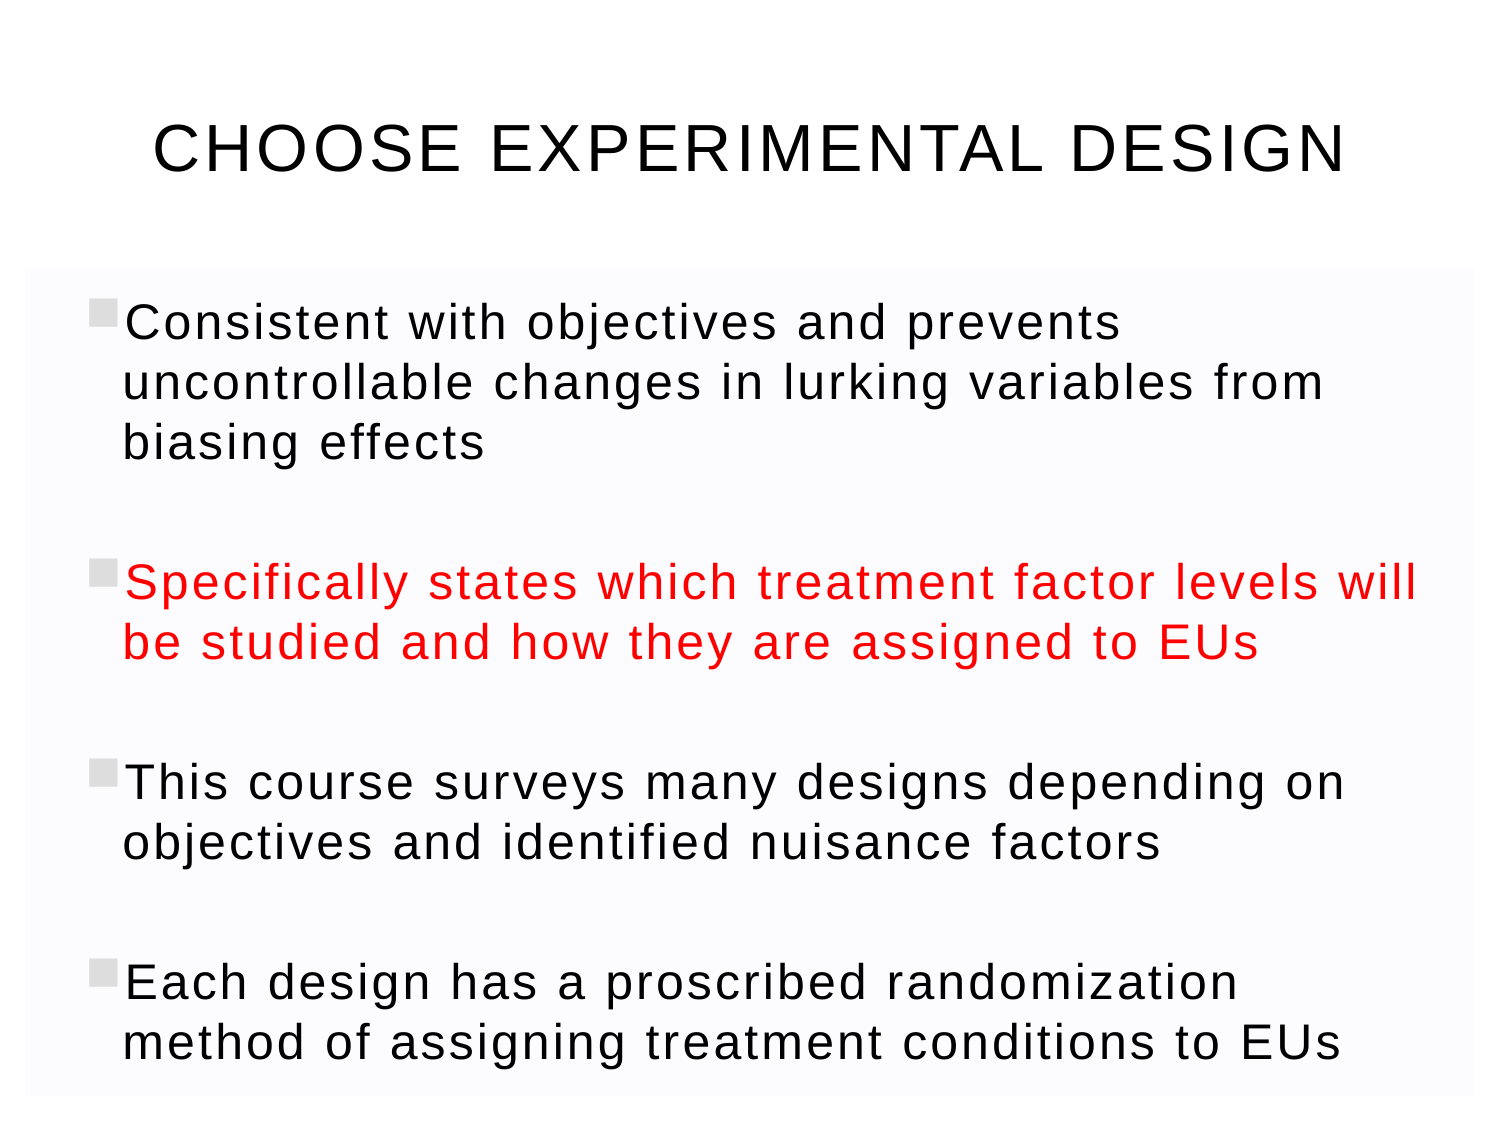

# Choose experimental design
Consistent with objectives and prevents uncontrollable changes in lurking variables from biasing effects

Specifically states which treatment factor levels will be studied and how they are assigned to EUs

This course surveys many designs depending on objectives and identified nuisance factors

Each design has a proscribed randomization method of assigning treatment conditions to EUs